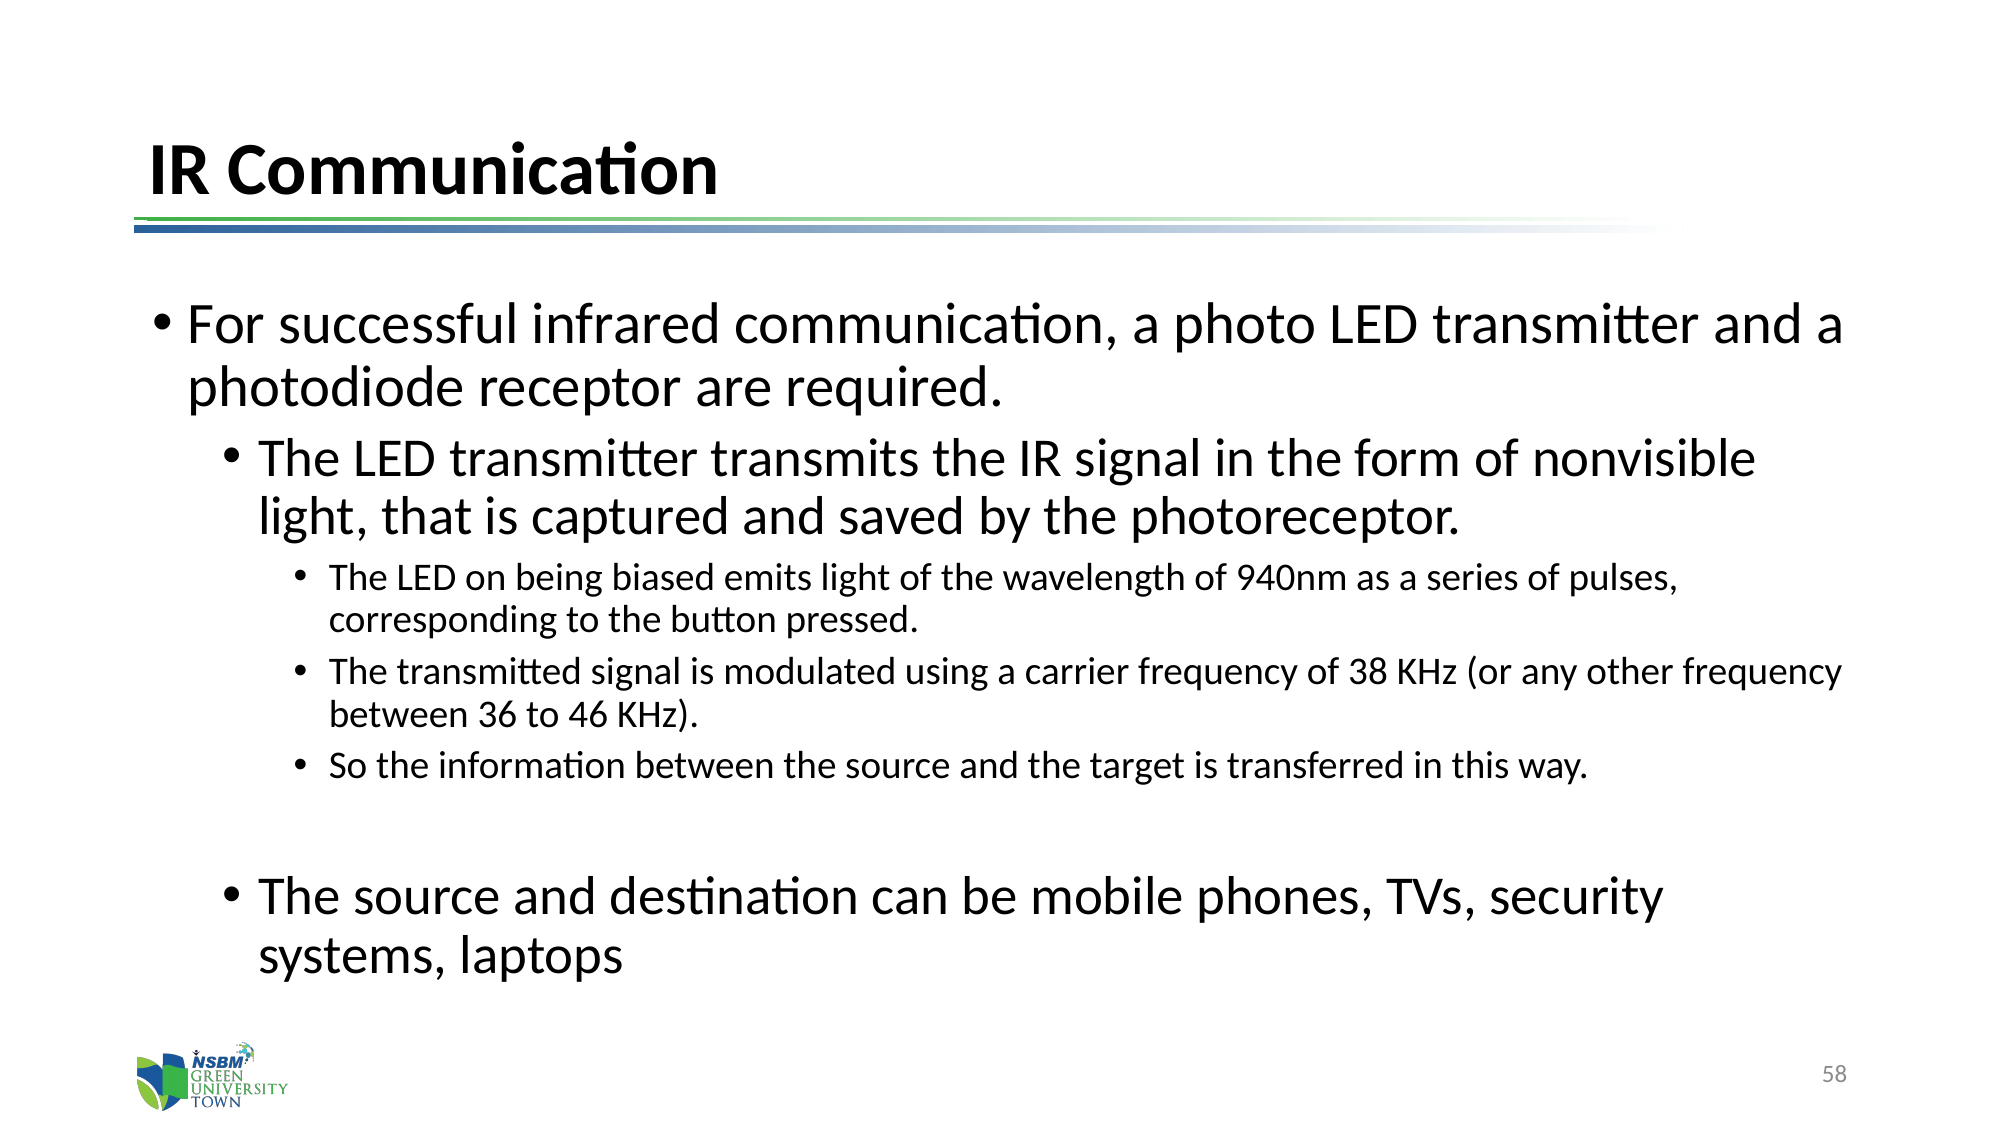

# IR Communication
For successful infrared communication, a photo LED transmitter and a photodiode receptor are required.
The LED transmitter transmits the IR signal in the form of nonvisible light, that is captured and saved by the photoreceptor.
The LED on being biased emits light of the wavelength of 940nm as a series of pulses, corresponding to the button pressed.
The transmitted signal is modulated using a carrier frequency of 38 KHz (or any other frequency between 36 to 46 KHz).
So the information between the source and the target is transferred in this way.

The source and destination can be mobile phones, TVs, security systems, laptops
58